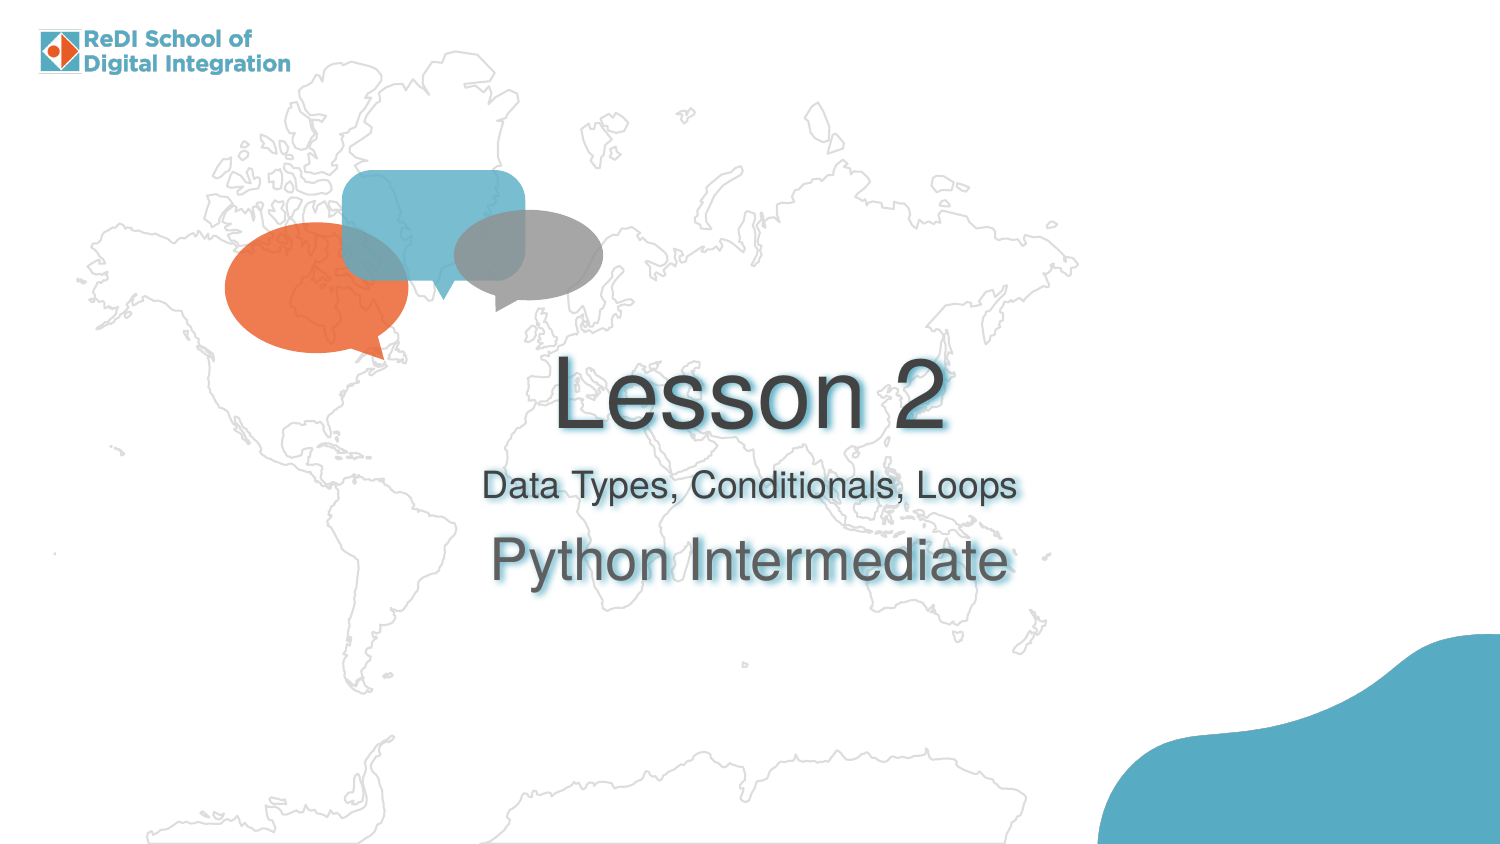

Lesson 2
Data Types, Conditionals, Loops
Python Intermediate